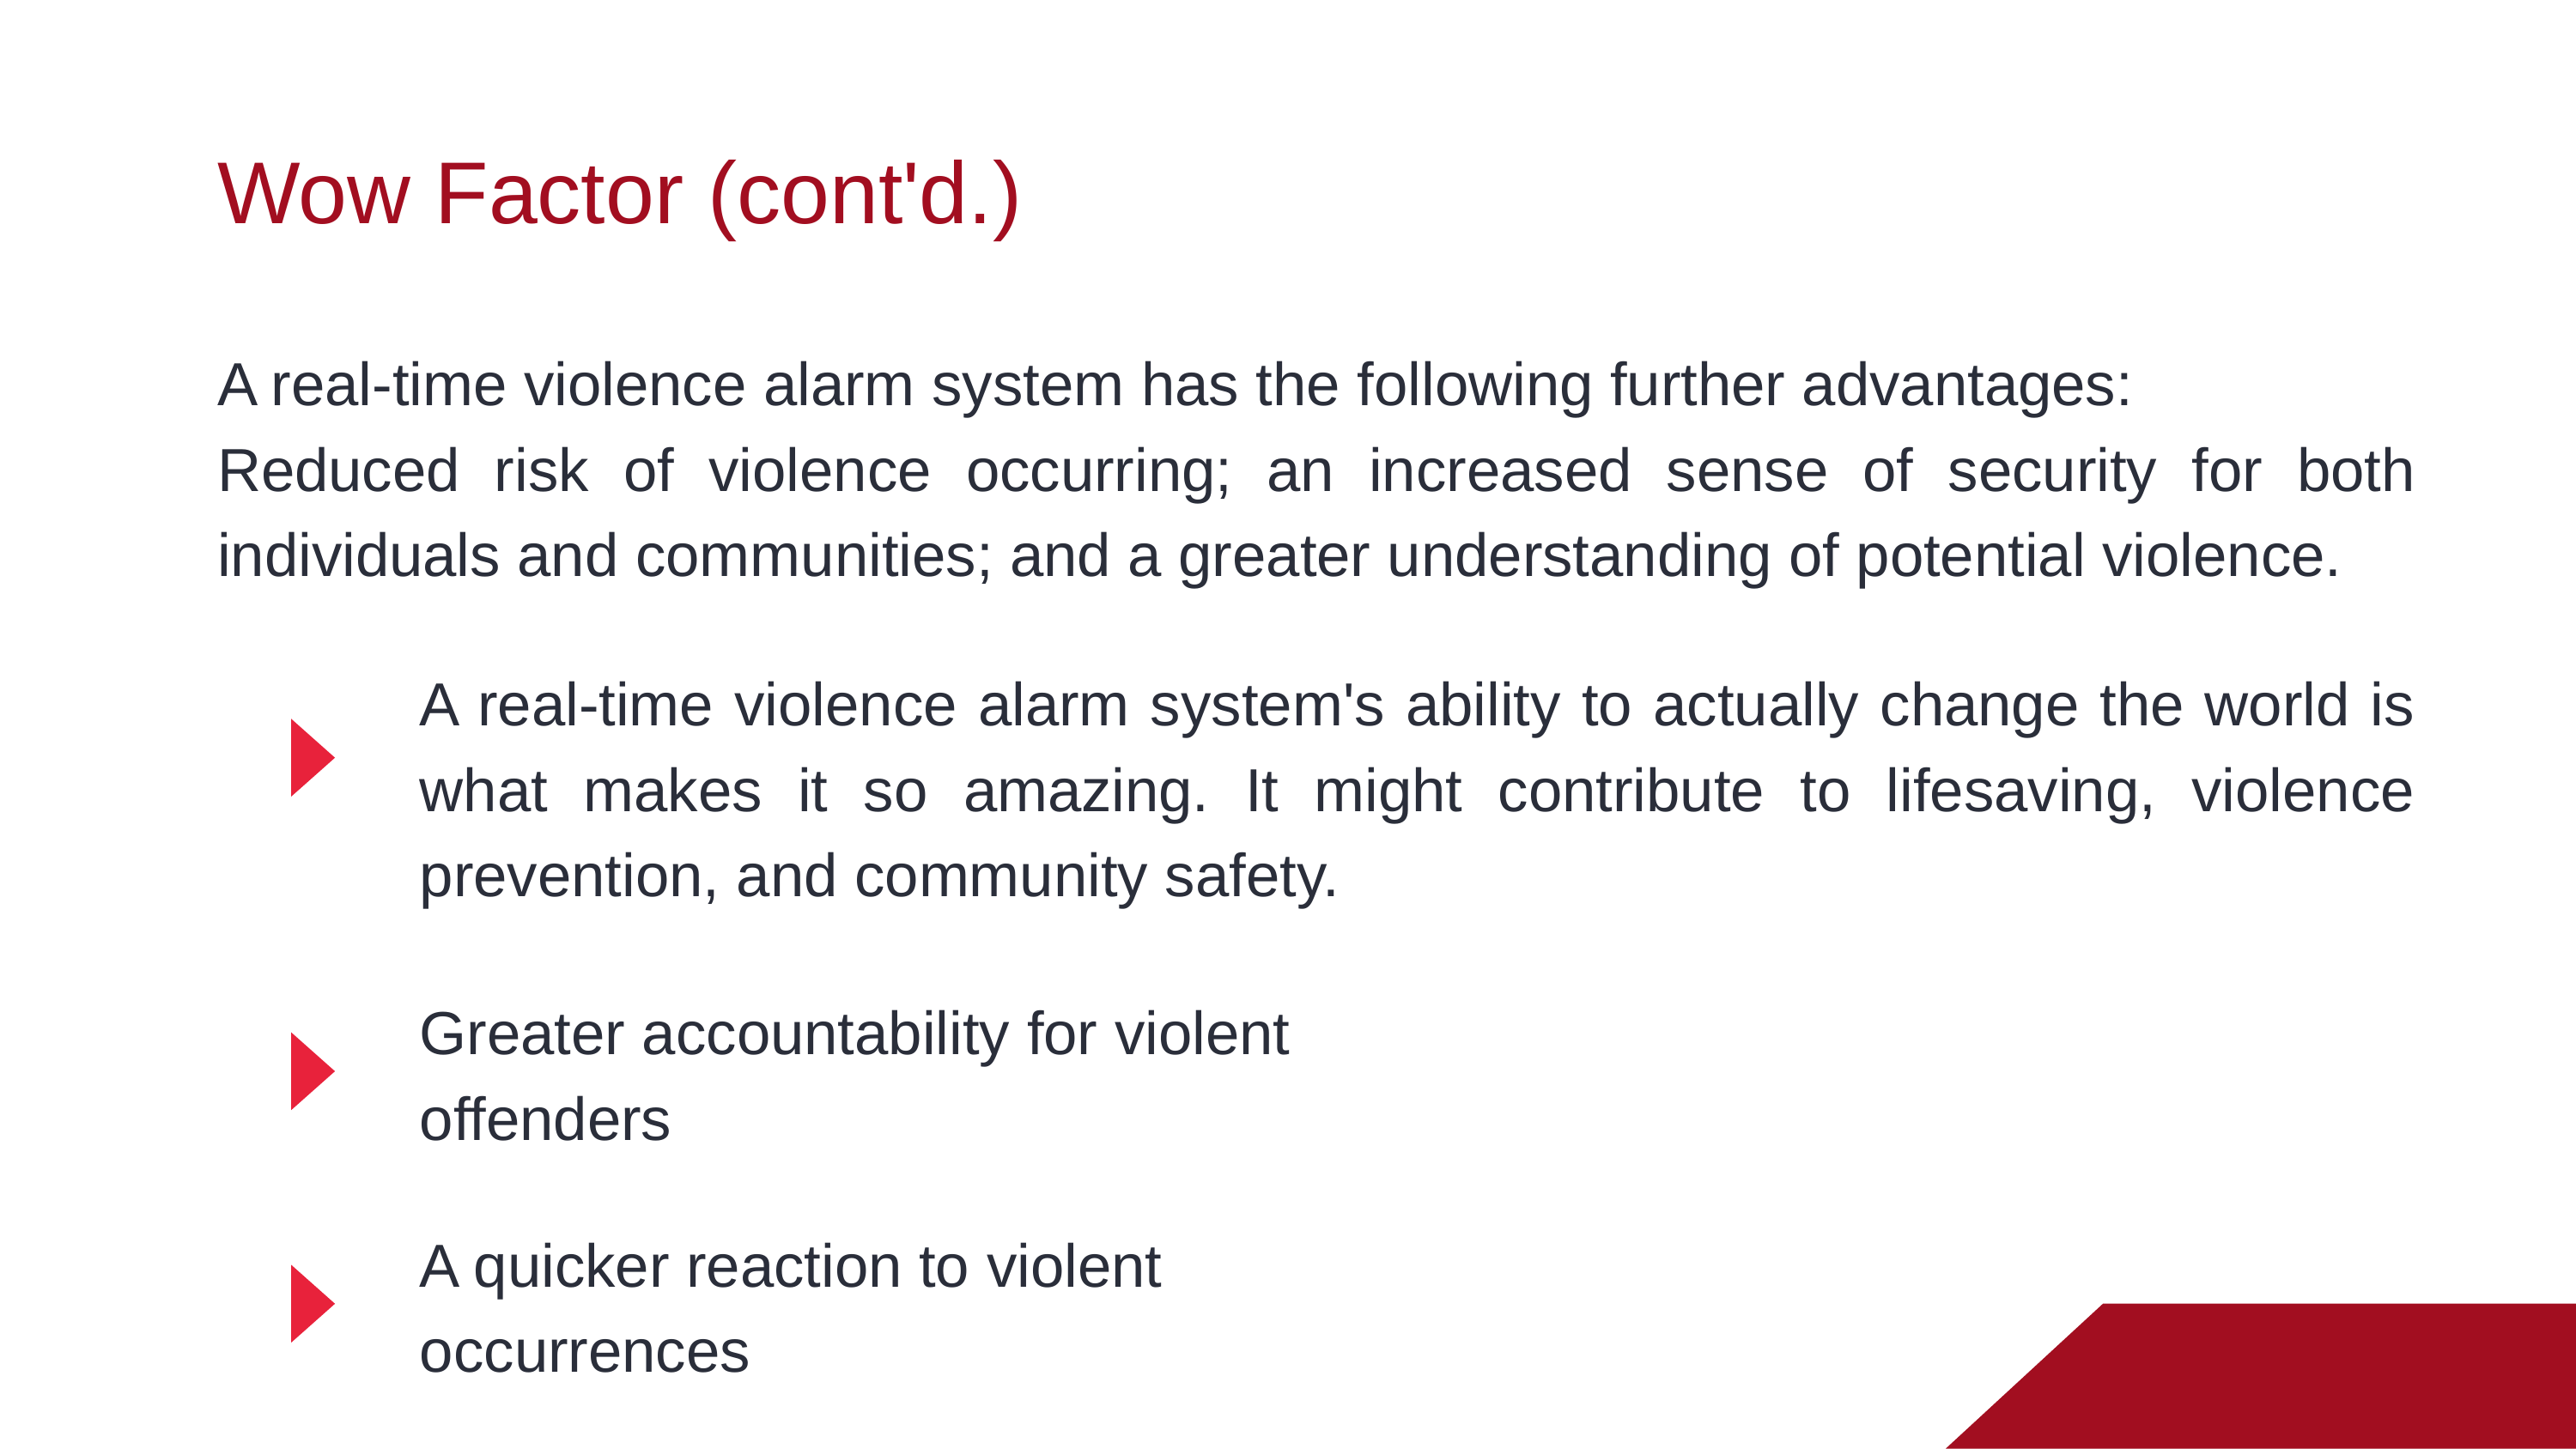

Wow Factor (cont'd.)

A real-time violence alarm system has the following further advantages:
Reduced risk of violence occurring; an increased sense of security for both individuals and communities; and a greater understanding of potential violence.

A real-time violence alarm system's ability to actually change the world is what makes it so amazing. It might contribute to lifesaving, violence prevention, and community safety.

Greater accountability for violent offenders

A quicker reaction to violent occurrences